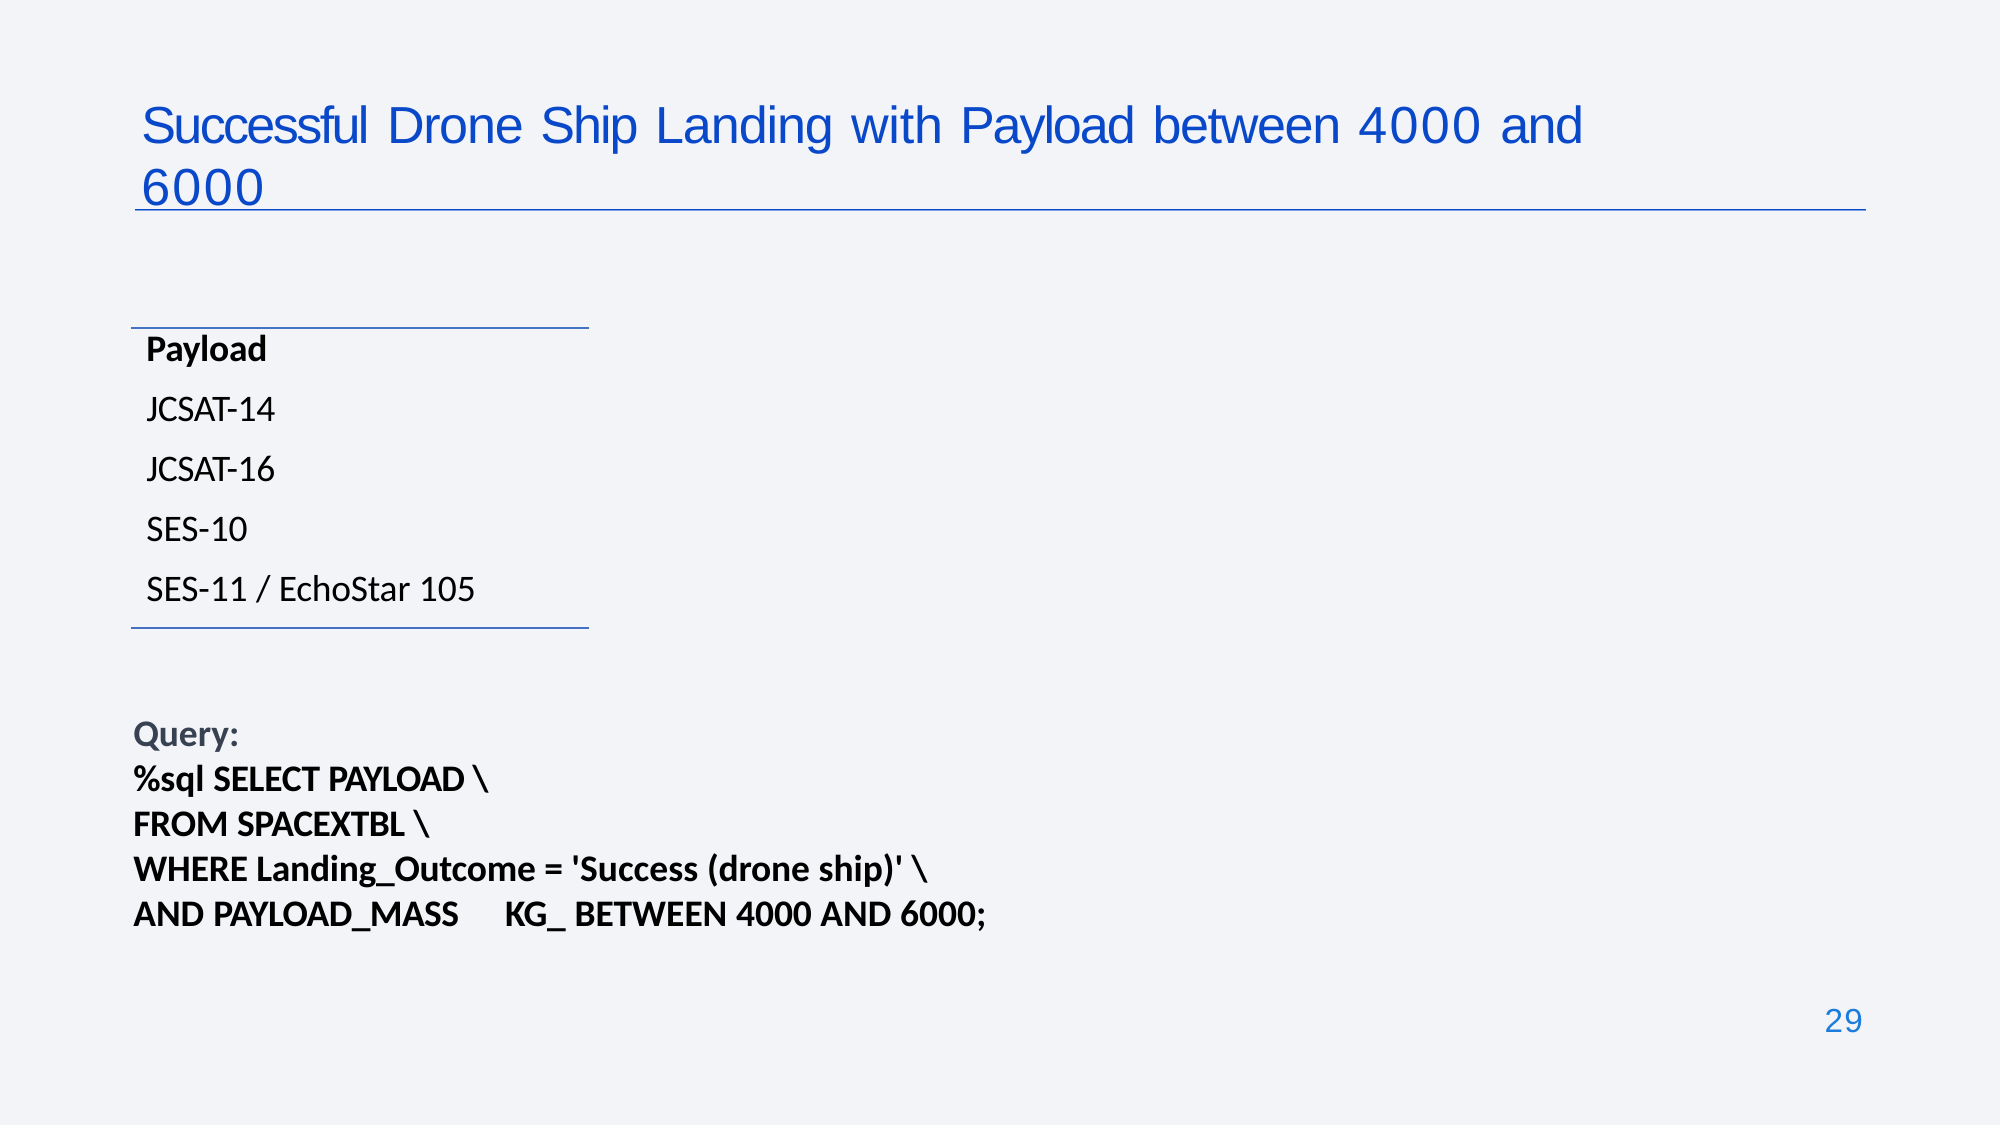

# Successful Drone Ship Landing with Payload between 4000 and 6000
| Payload |
| --- |
| JCSAT-14 |
| JCSAT-16 |
| SES-10 |
| SES-11 / EchoStar 105 |
Query:
%sql SELECT PAYLOAD \  FROM SPACEXTBL \
WHERE Landing_Outcome = 'Success (drone ship)' \  AND PAYLOAD_MASS	KG_ BETWEEN 4000 AND 6000;
29